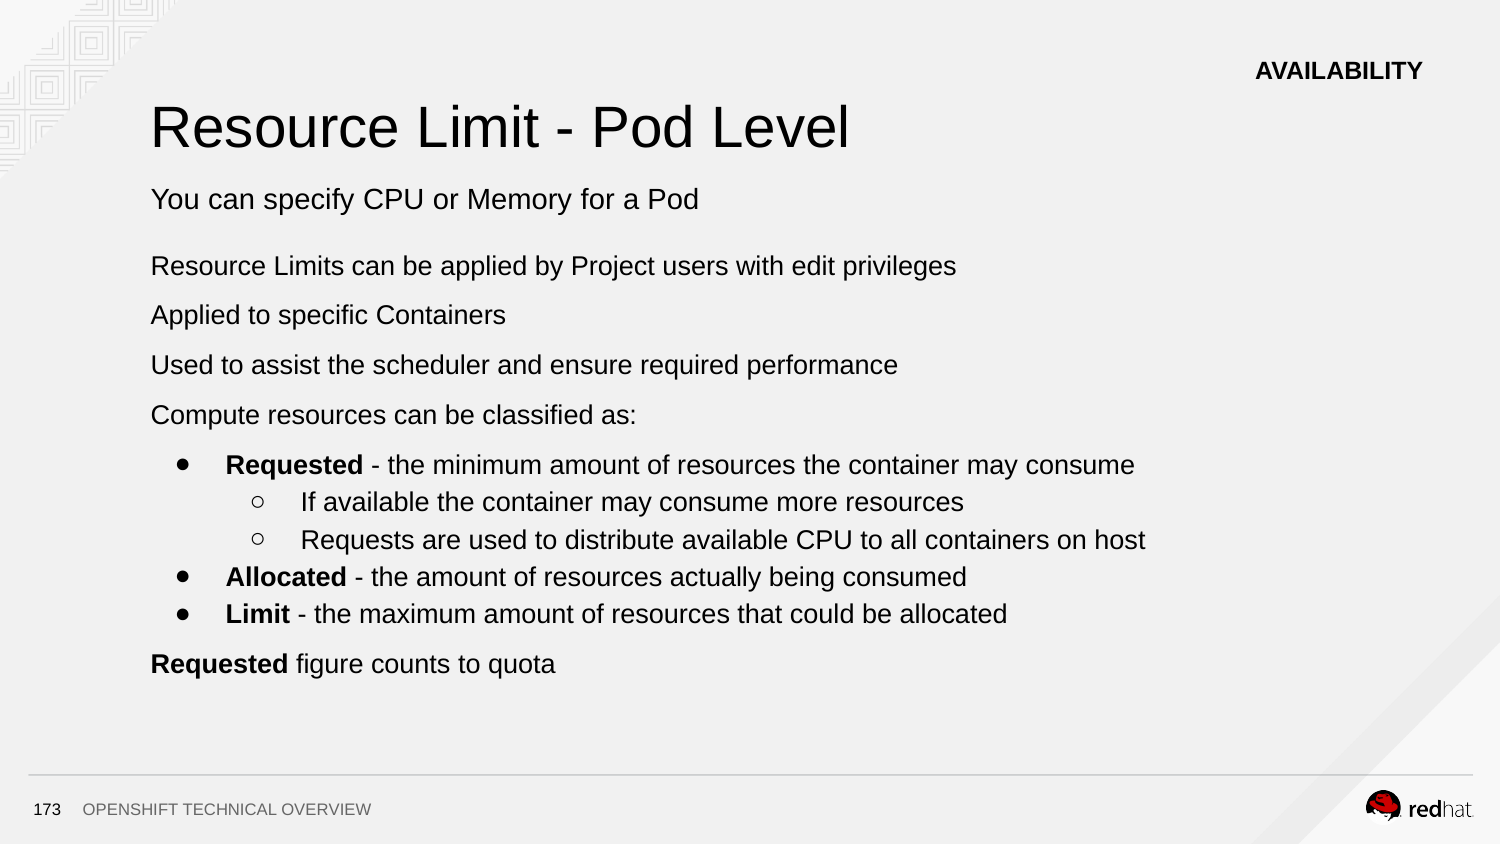

# Resource Limit - Pod Level
AVAILABILITY
You can specify CPU or Memory for a Pod
Resource Limits can be applied by Project users with edit privileges
Applied to specific Containers
Used to assist the scheduler and ensure required performance
Compute resources can be classified as:
Requested - the minimum amount of resources the container may consume
If available the container may consume more resources
Requests are used to distribute available CPU to all containers on host
Allocated - the amount of resources actually being consumed
Limit - the maximum amount of resources that could be allocated
Requested figure counts to quota
173